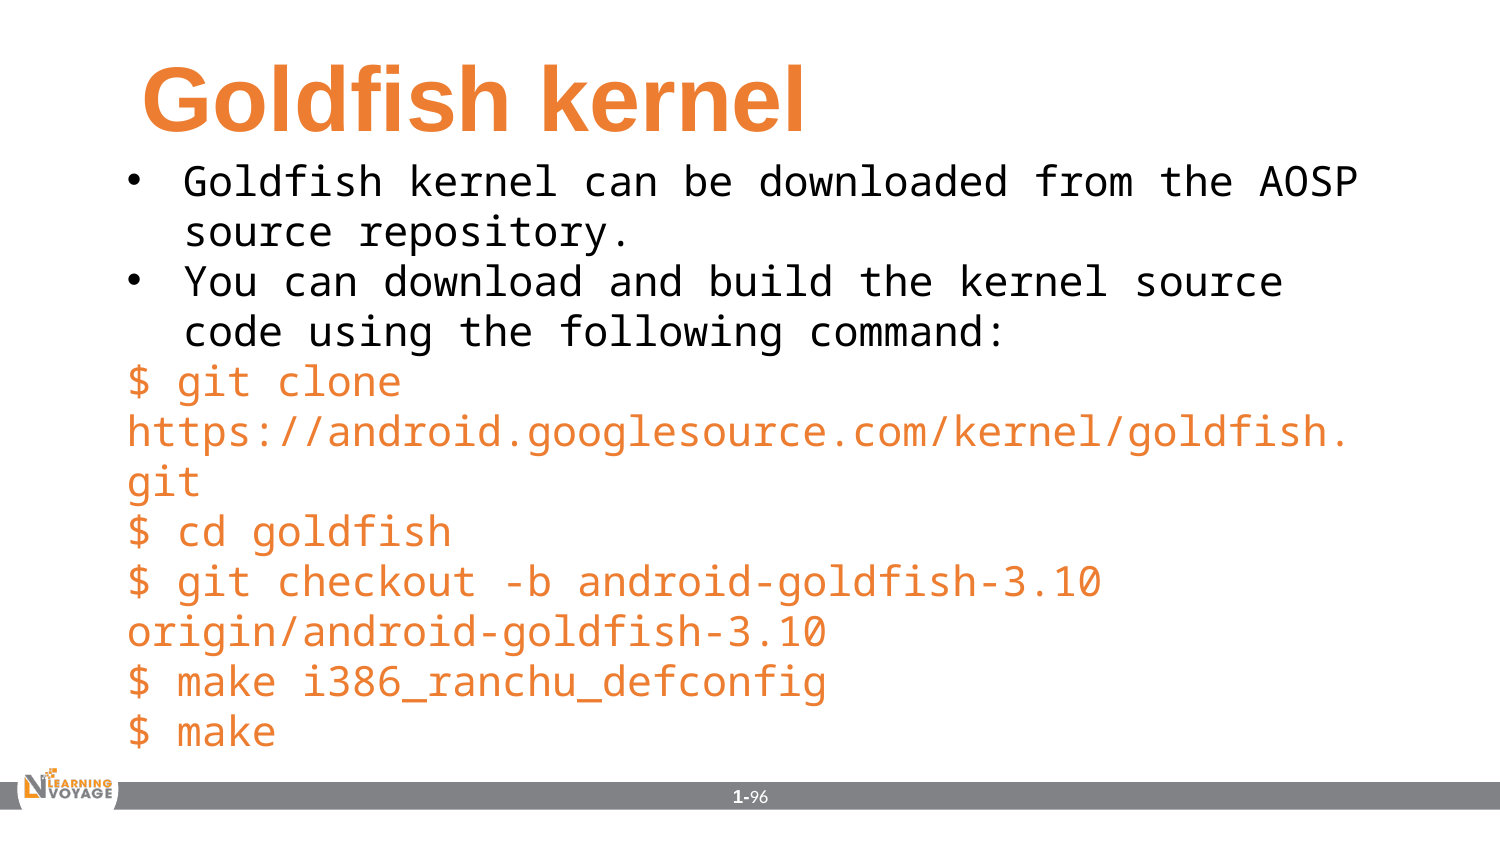

Goldfish kernel
Goldfish kernel can be downloaded from the AOSP source repository.
You can download and build the kernel source code using the following command:
$ git clone https://android.googlesource.com/kernel/goldfish.git
$ cd goldfish
$ git checkout -b android-goldfish-3.10 origin/android-goldfish-3.10
$ make i386_ranchu_defconfig
$ make
1-96